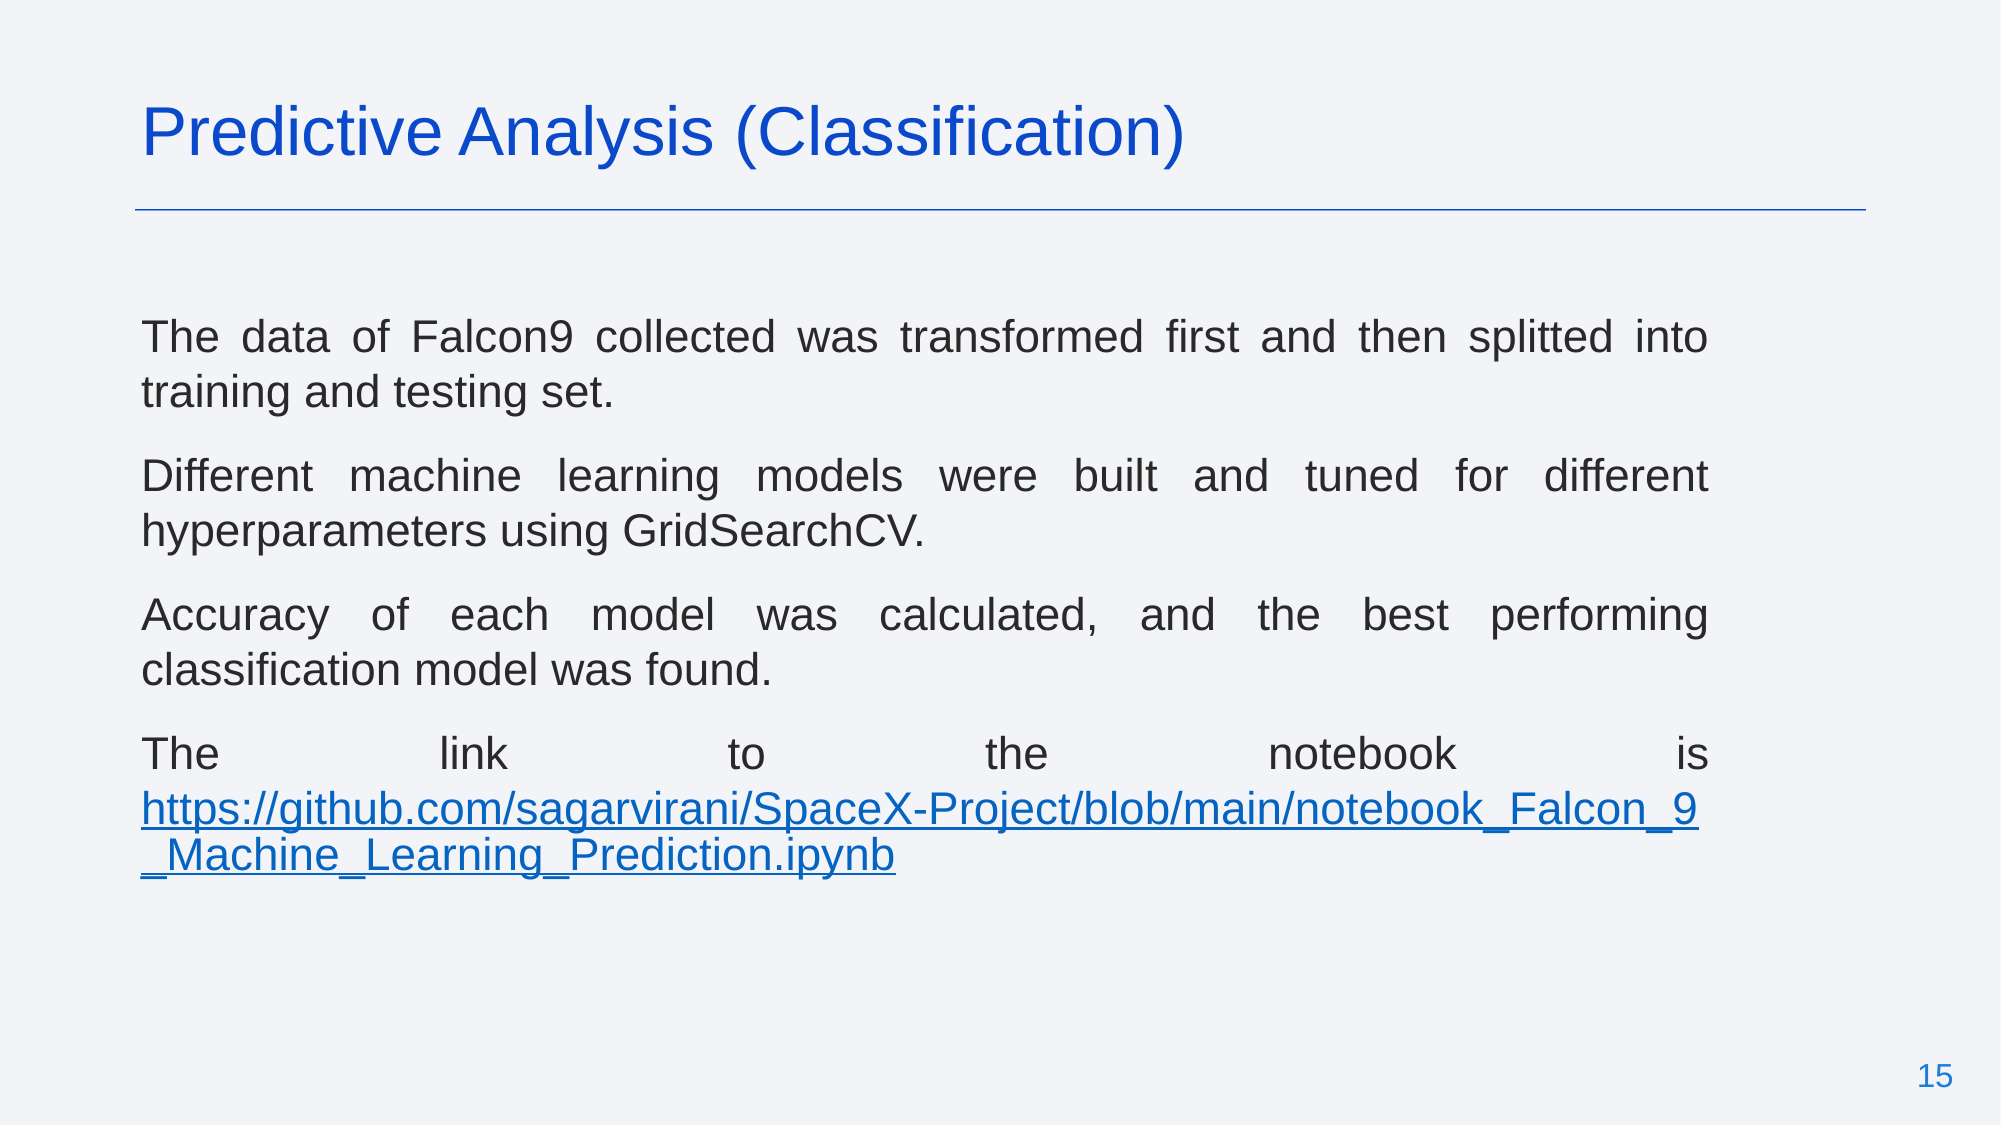

Predictive Analysis (Classification)
The data of Falcon9 collected was transformed first and then splitted into training and testing set.
Different machine learning models were built and tuned for different hyperparameters using GridSearchCV.
Accuracy of each model was calculated, and the best performing classification model was found.
The link to the notebook is https://github.com/sagarvirani/SpaceX-Project/blob/main/notebook_Falcon_9_Machine_Learning_Prediction.ipynb
15